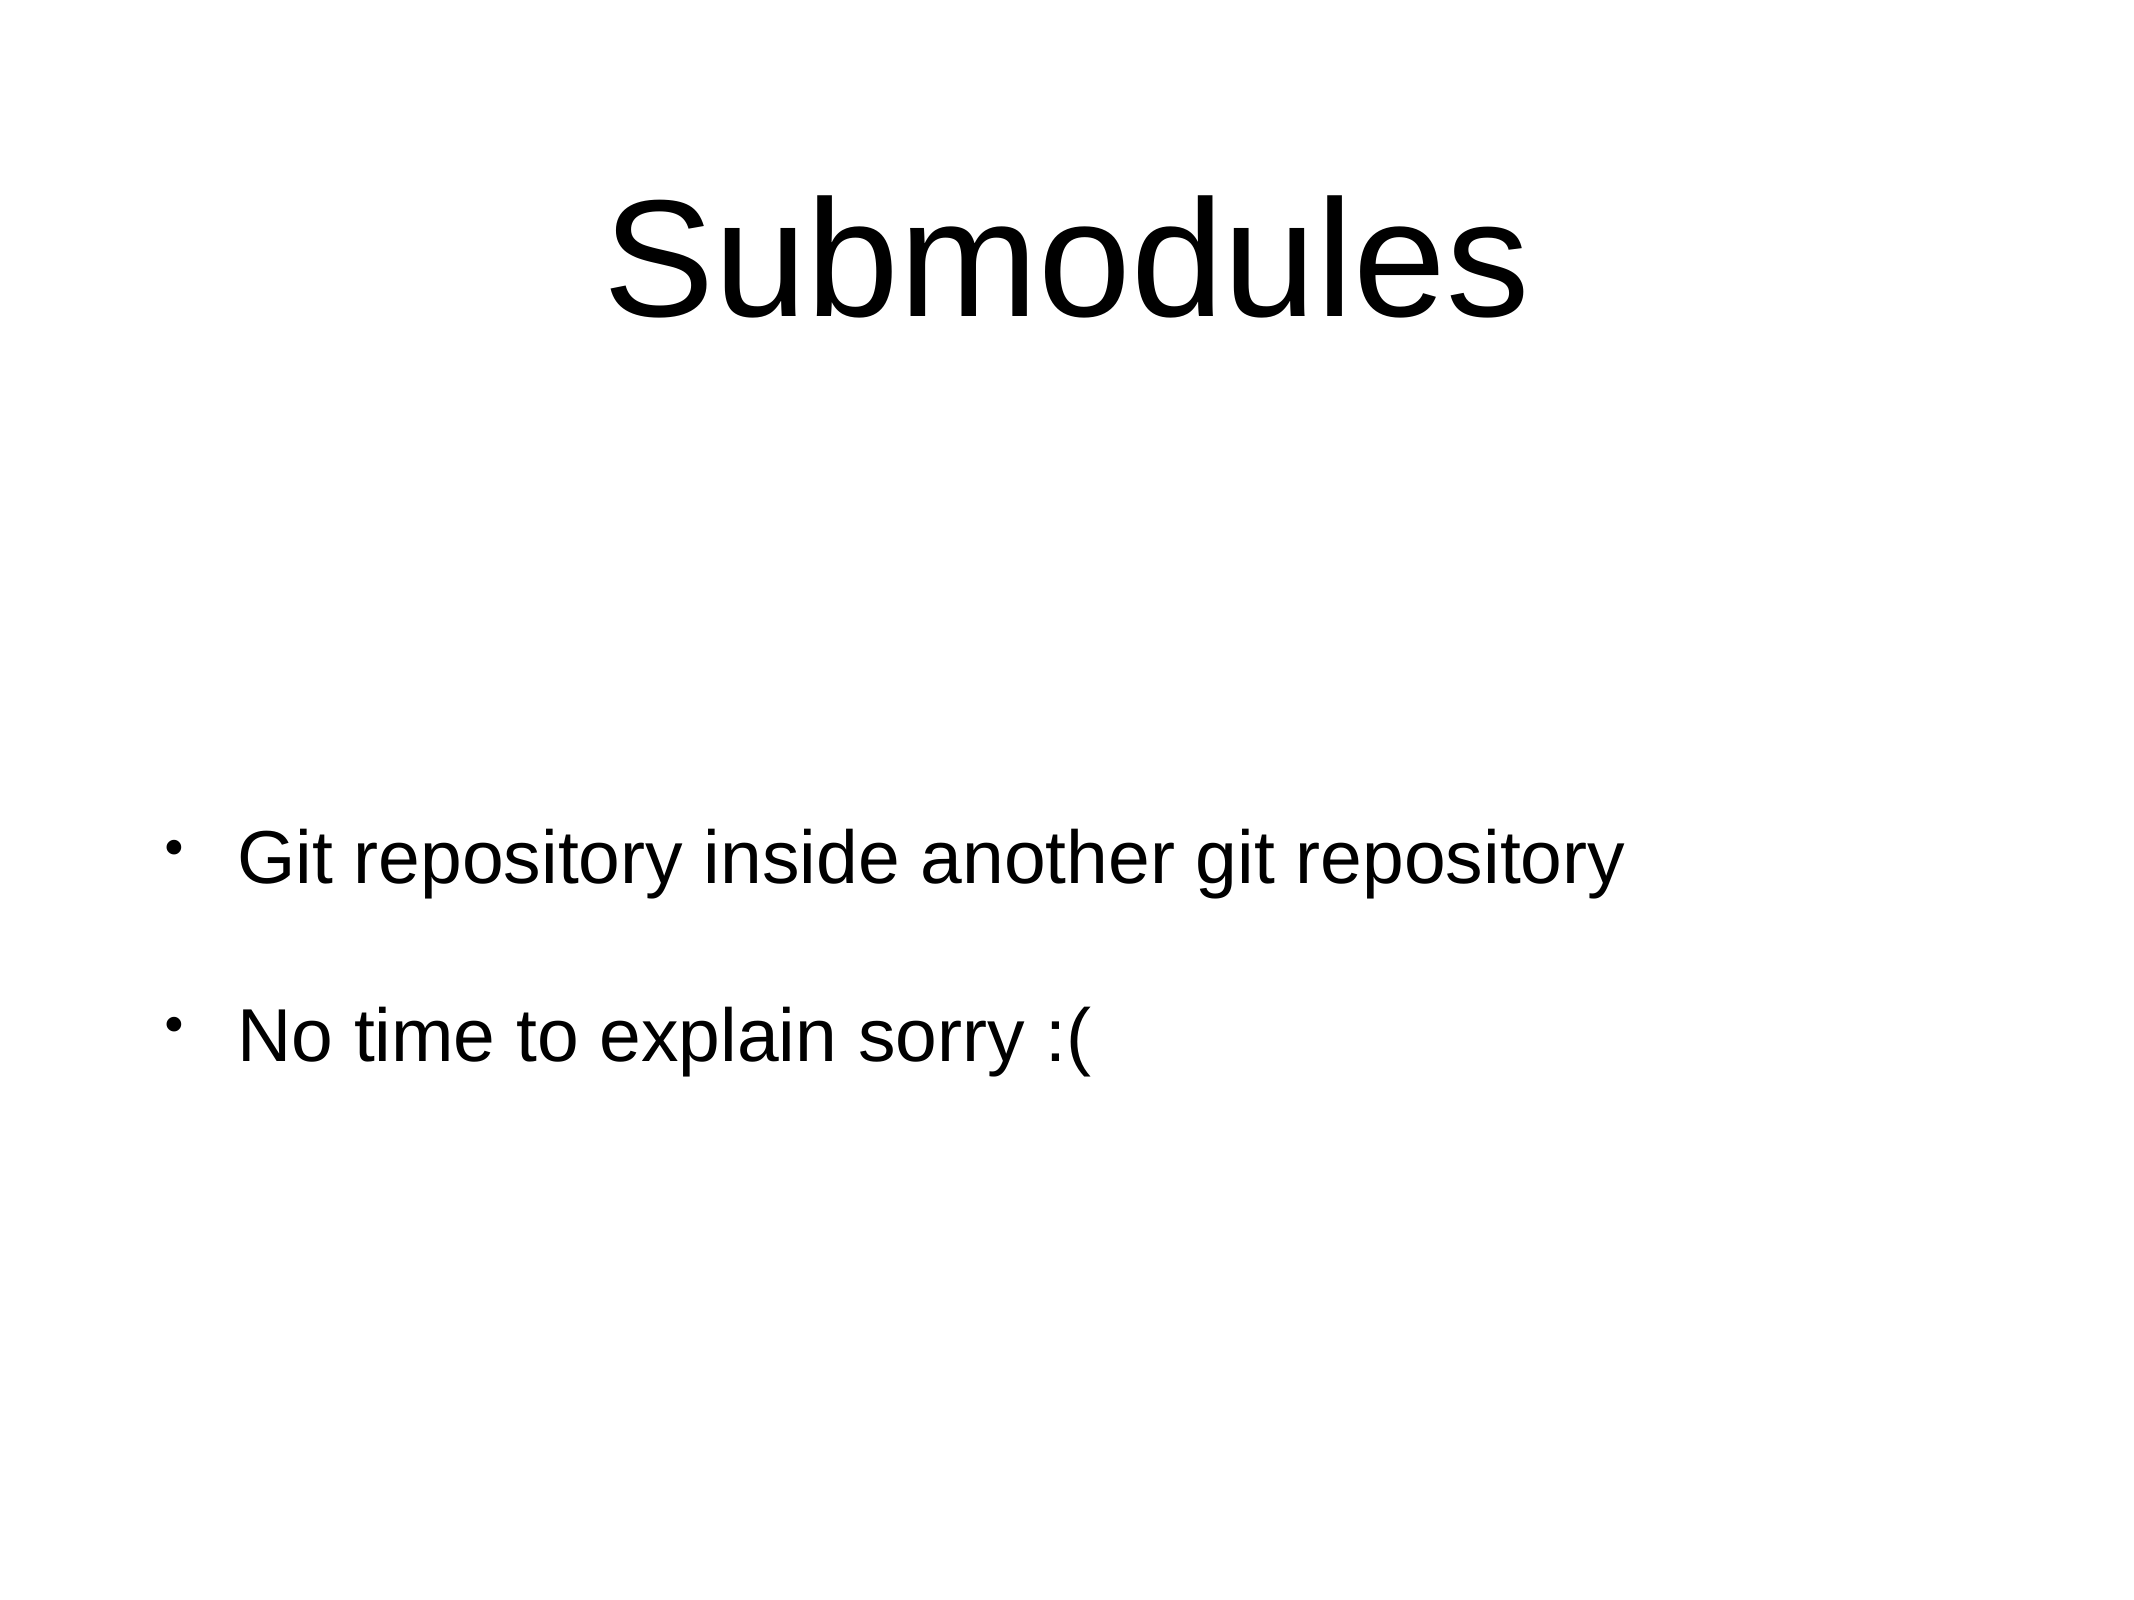

# Submodules
Git repository inside another git repository
No time to explain sorry :(